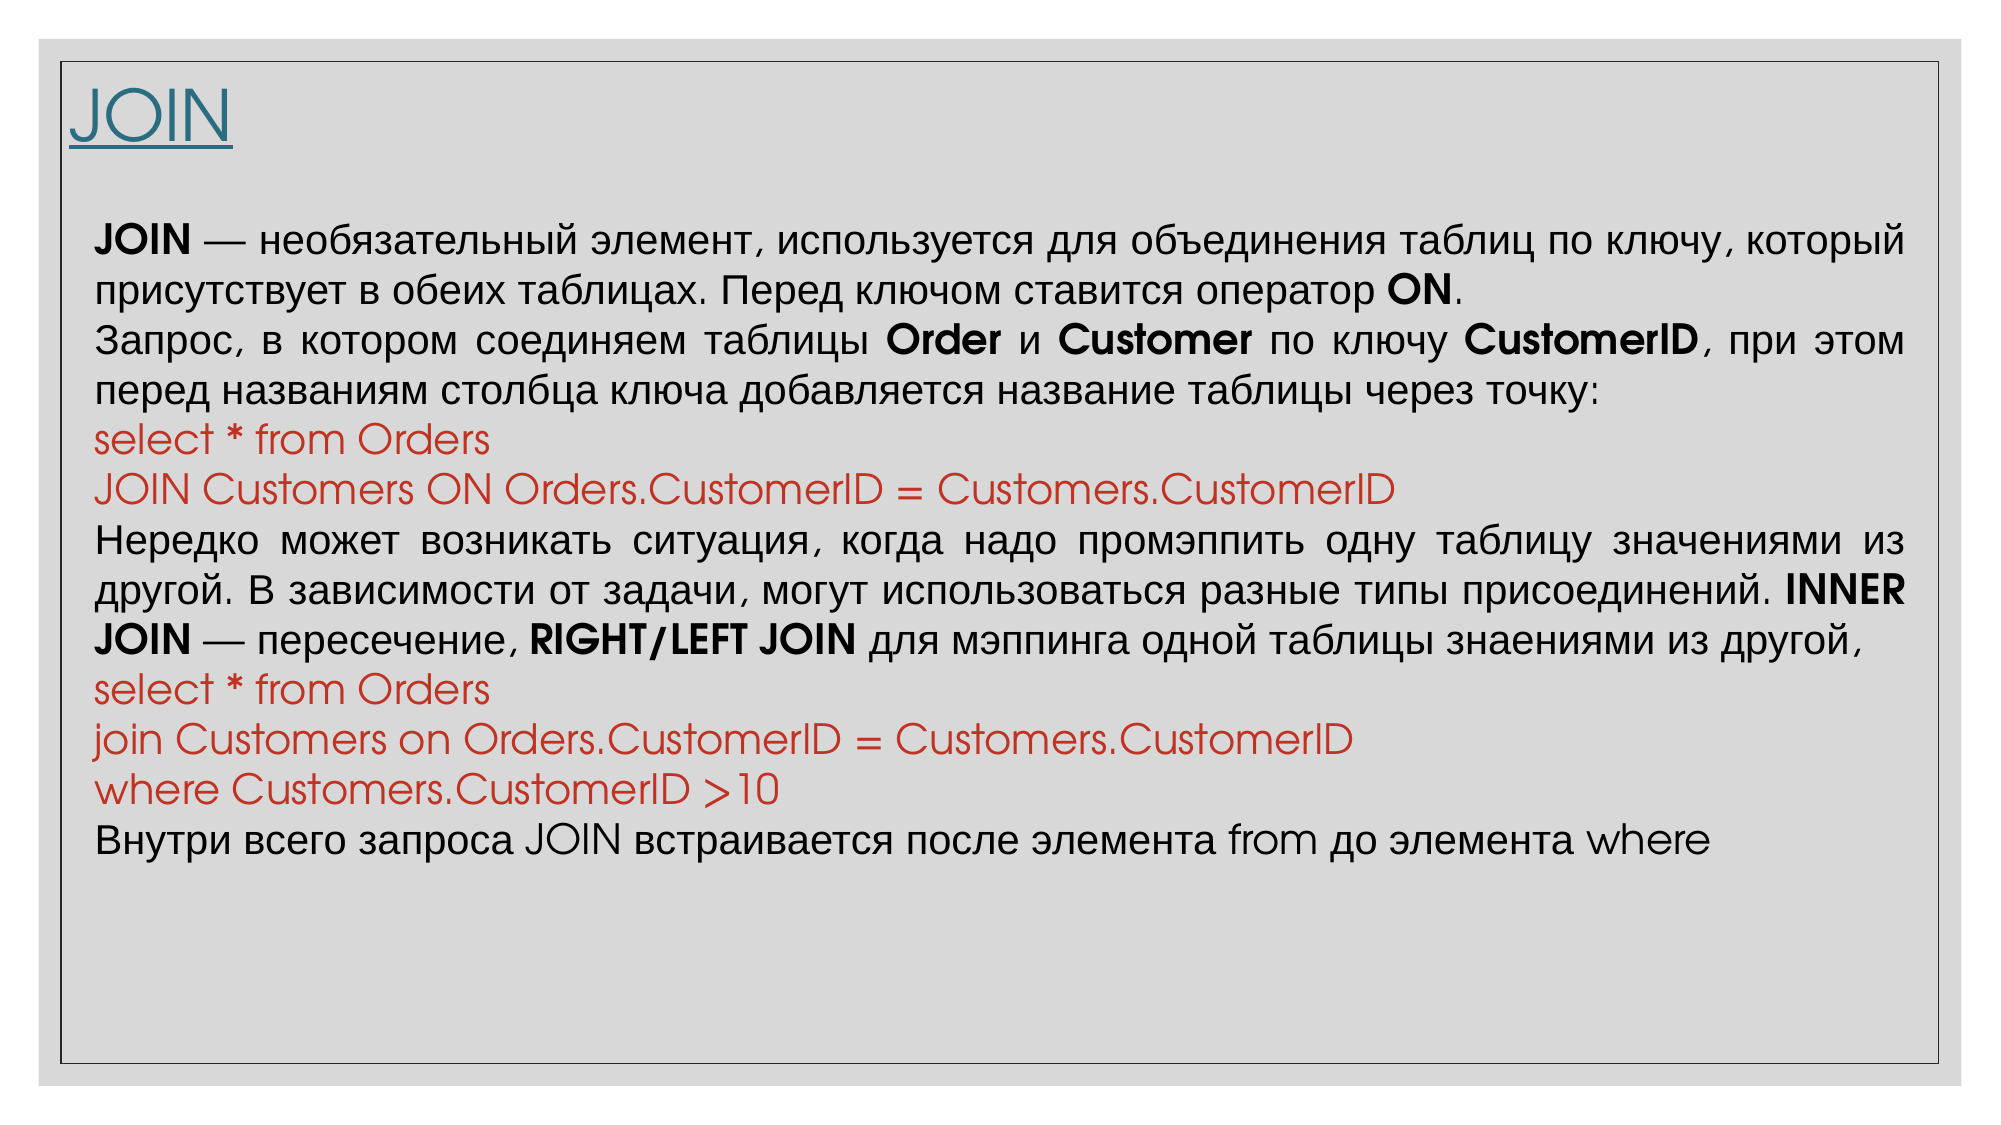

JOIN
JOIN — необязательный элемент, используется для объединения таблиц по ключу, который присутствует в обеих таблицах. Перед ключом ставится оператор ON.
Запрос, в котором соединяем таблицы Order и Customer по ключу CustomerID, при этом перед названиям столбца ключа добавляется название таблицы через точку:
select * from Orders
JOIN Customers ON Orders.CustomerID = Customers.CustomerID
Нередко может возникать ситуация, когда надо промэппить одну таблицу значениями из другой. В зависимости от задачи, могут использоваться разные типы присоединений. INNER JOIN — пересечение, RIGHT/LEFT JOIN для мэппинга одной таблицы знаениями из другой,
select * from Orders
join Customers on Orders.CustomerID = Customers.CustomerID
where Customers.CustomerID >10
Внутри всего запроса JOIN встраивается после элемента from до элемента where